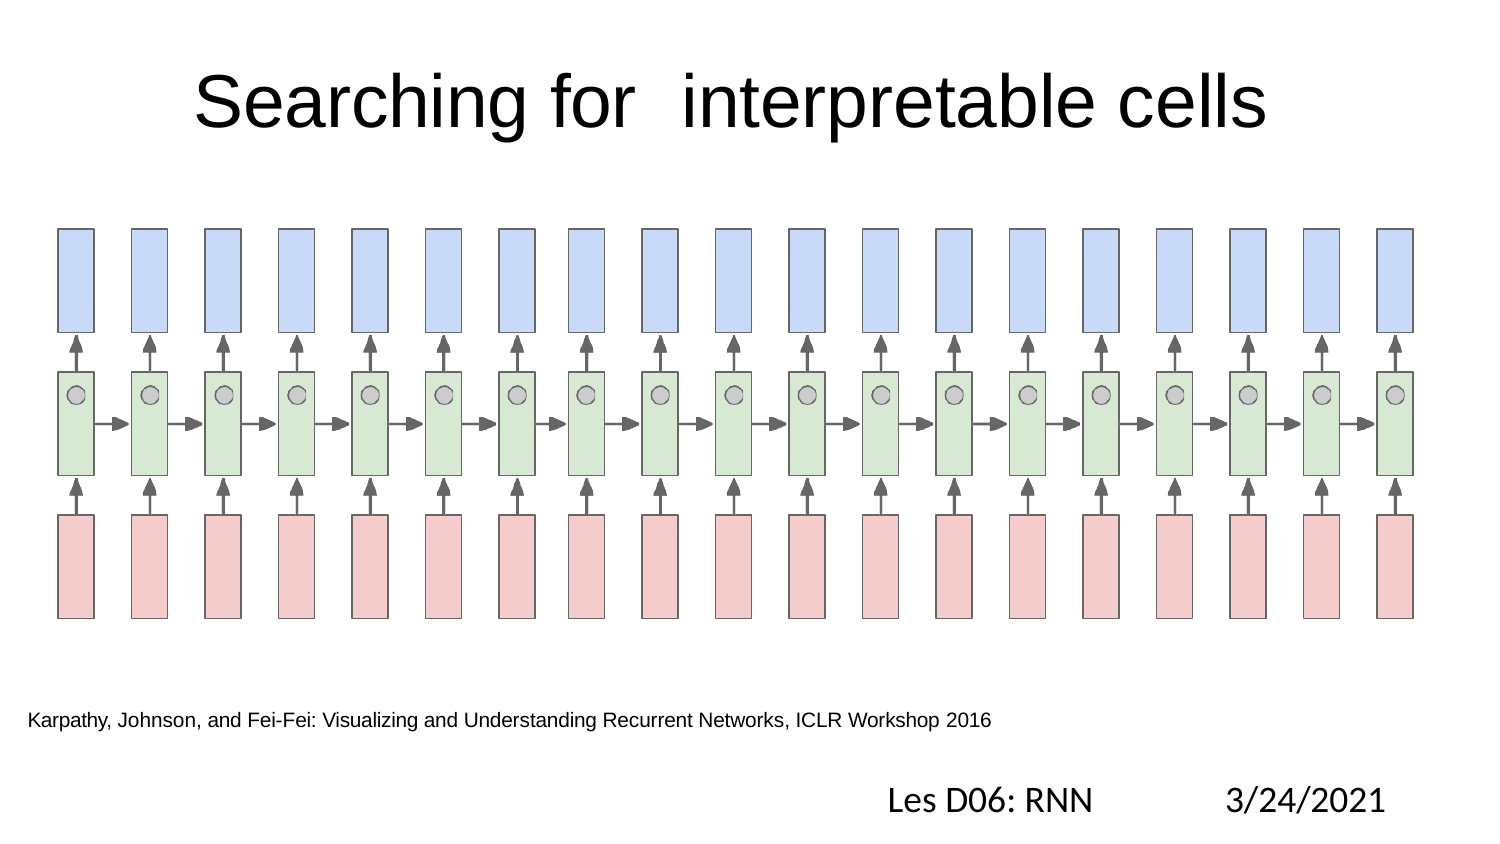

# Searching for	interpretable cells

Karpathy, Johnson, and Fei-Fei: Visualizing and Understanding Recurrent Networks, ICLR Workshop 2016
Les D06: RNN
3/24/2021
Fei-Fei Li & Justin Johnson & Serena Yeung
Fei-Fei Li & Justin Johnson & Serena Yeung	Lecture 10 -	May 2, 2019